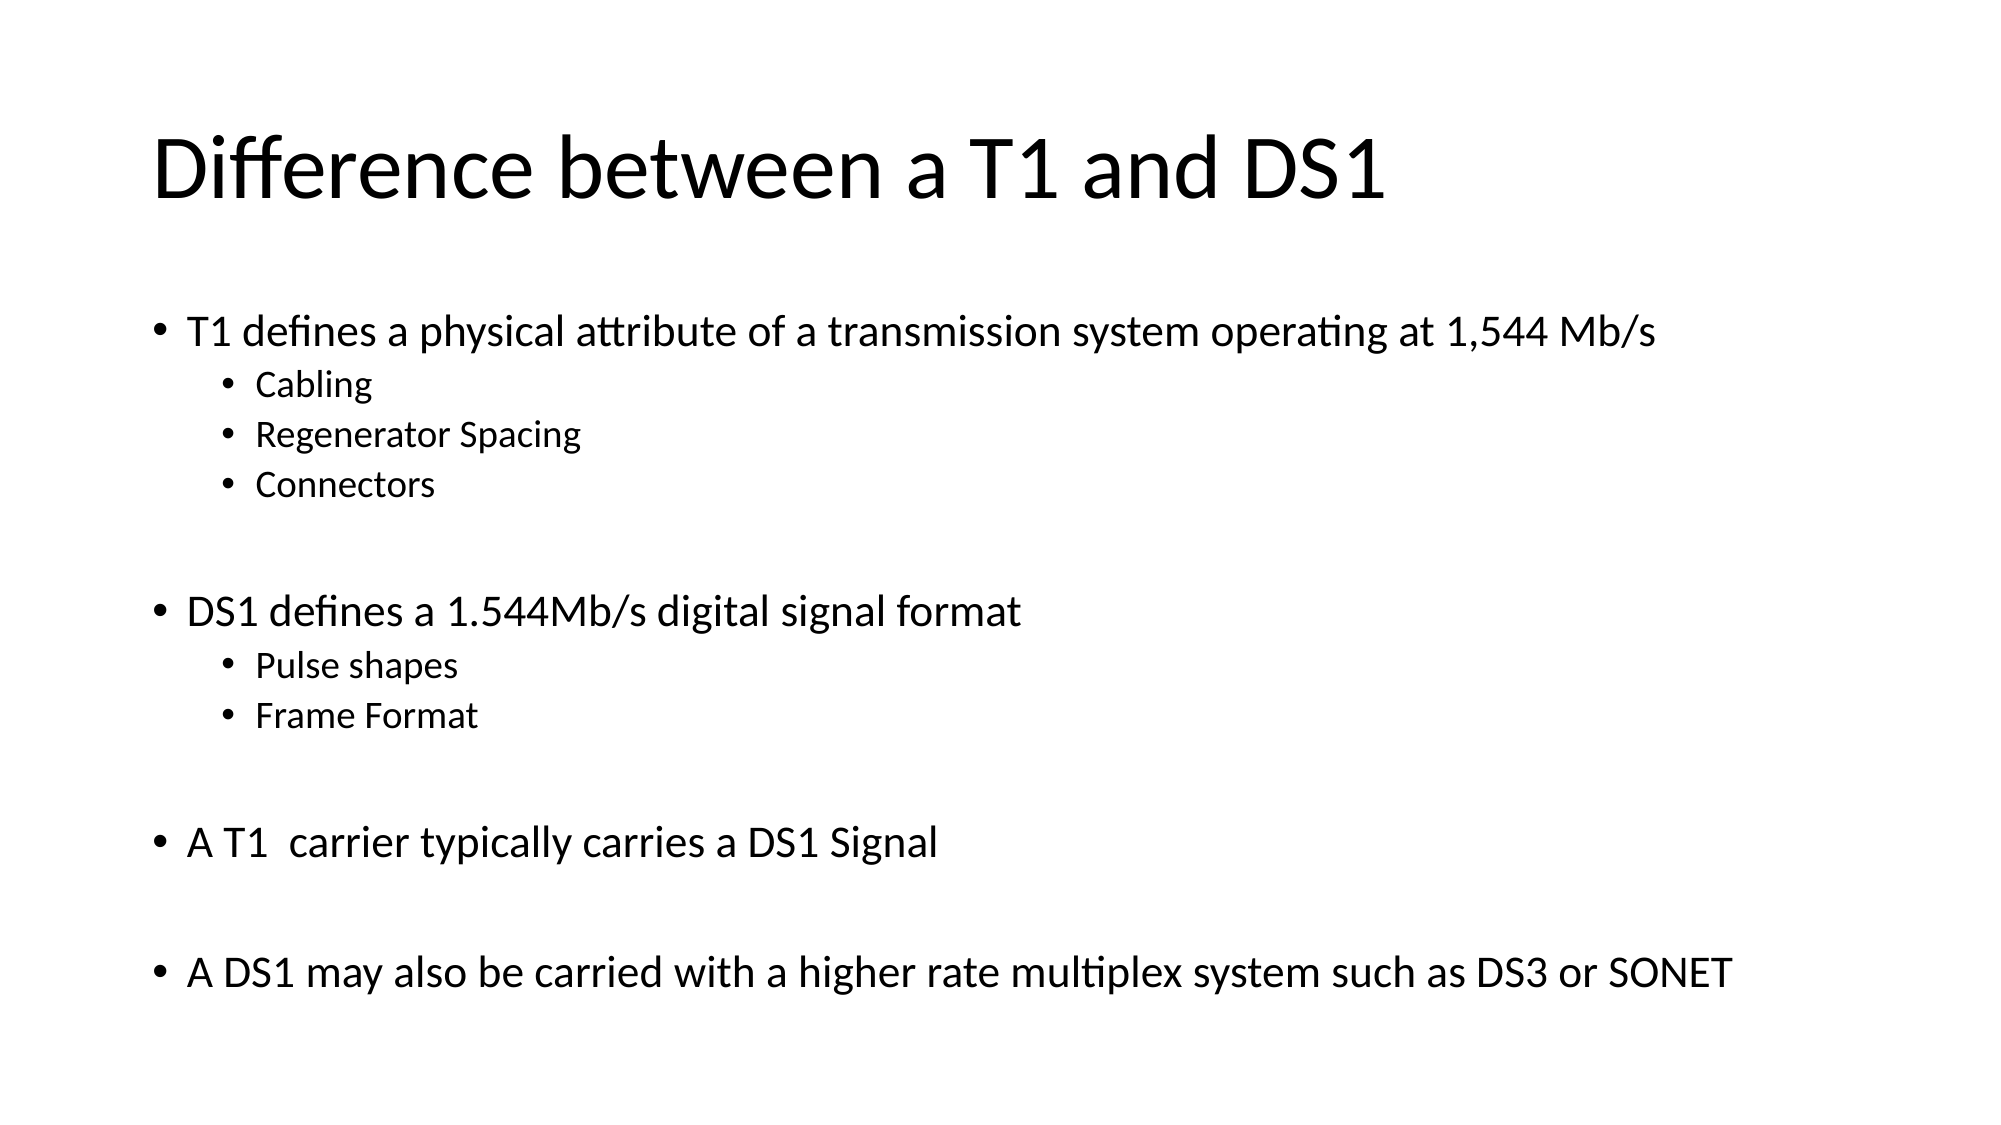

# Difference between a T1 and DS1
T1 defines a physical attribute of a transmission system operating at 1,544 Mb/s
Cabling
Regenerator Spacing
Connectors

DS1 defines a 1.544Mb/s digital signal format
Pulse shapes
Frame Format

A T1  carrier typically carries a DS1 Signal

A DS1 may also be carried with a higher rate multiplex system such as DS3 or SONET
CONFIDENTIAL© Copyright 2008 Tech Mahindra Limited
106